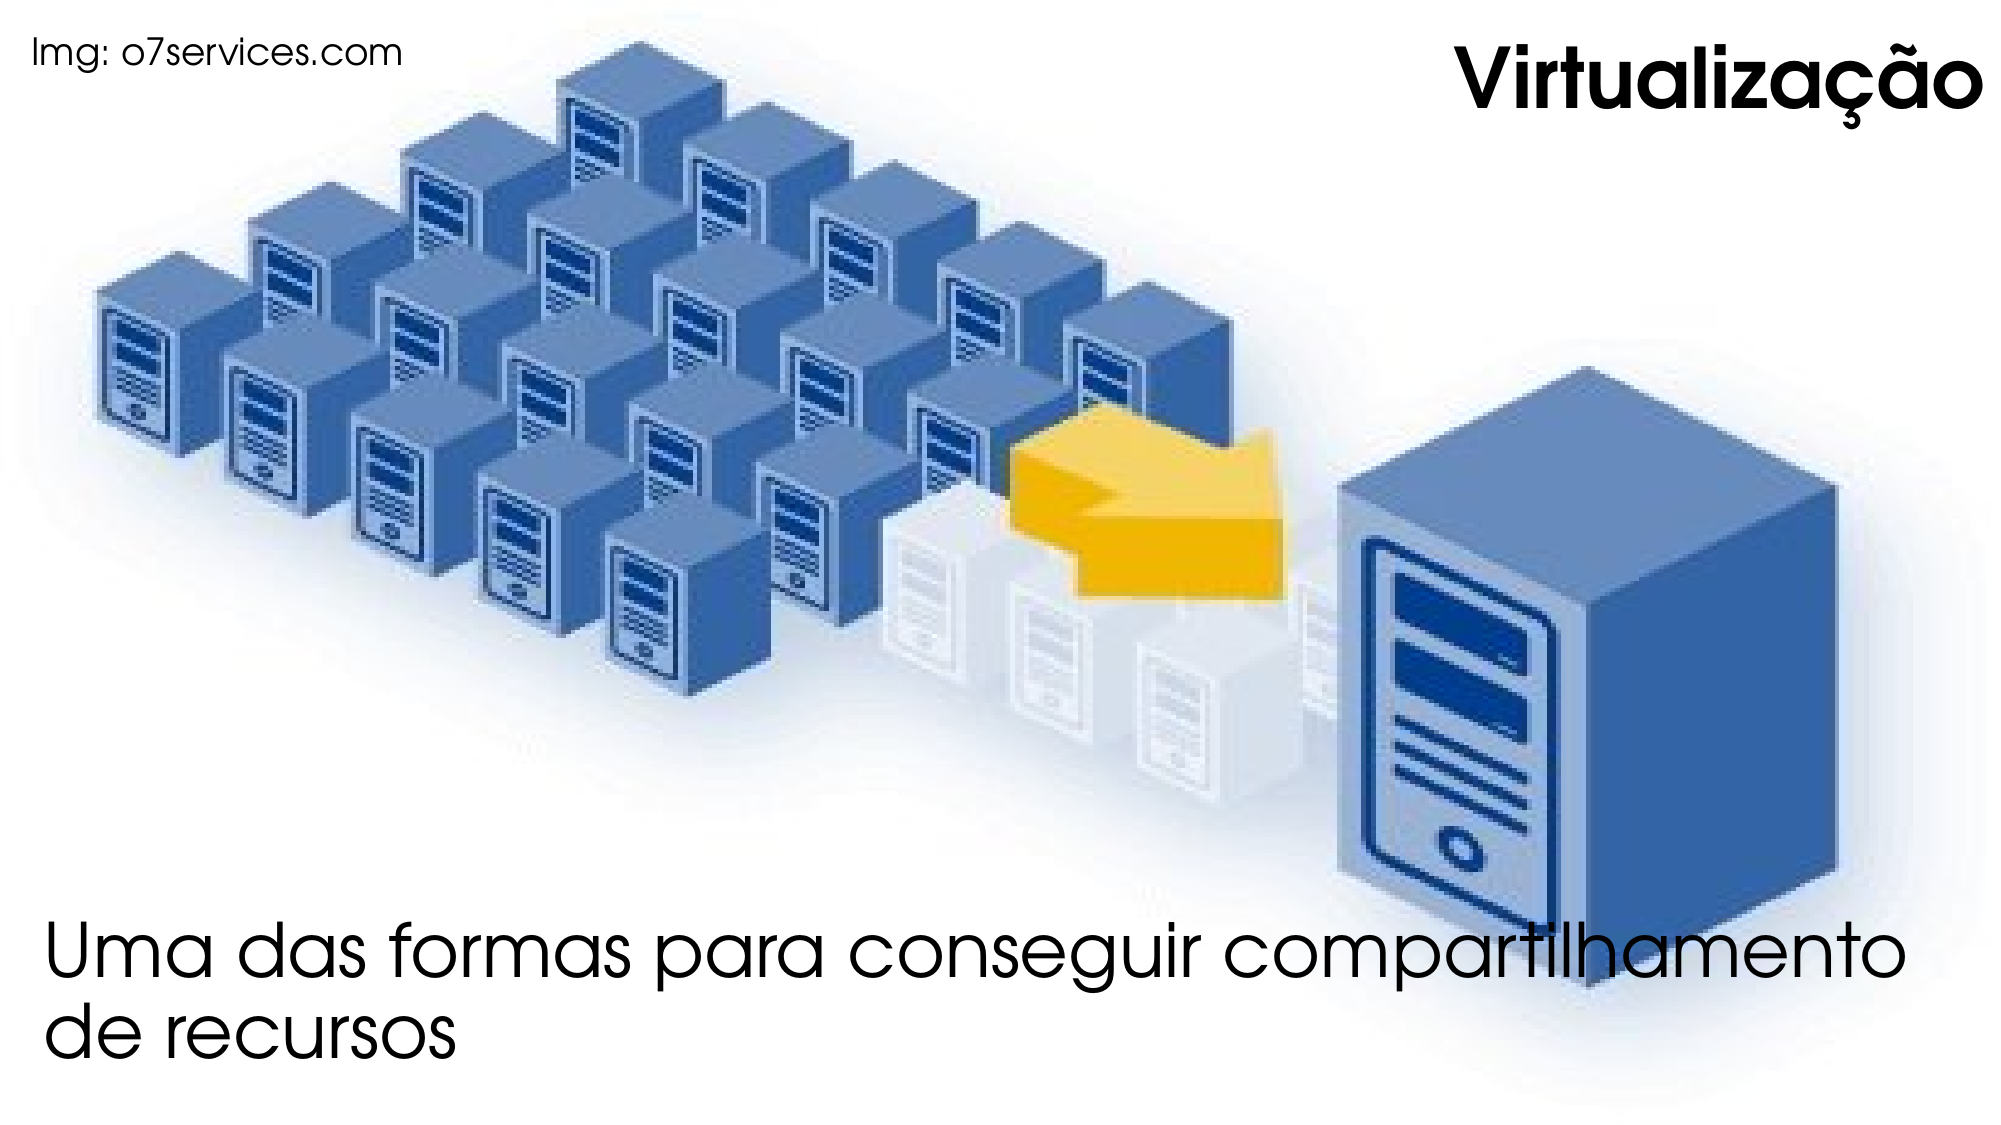

# Virtualização
Img: o7services.com
Uma das formas para conseguir compartilhamento de recursos